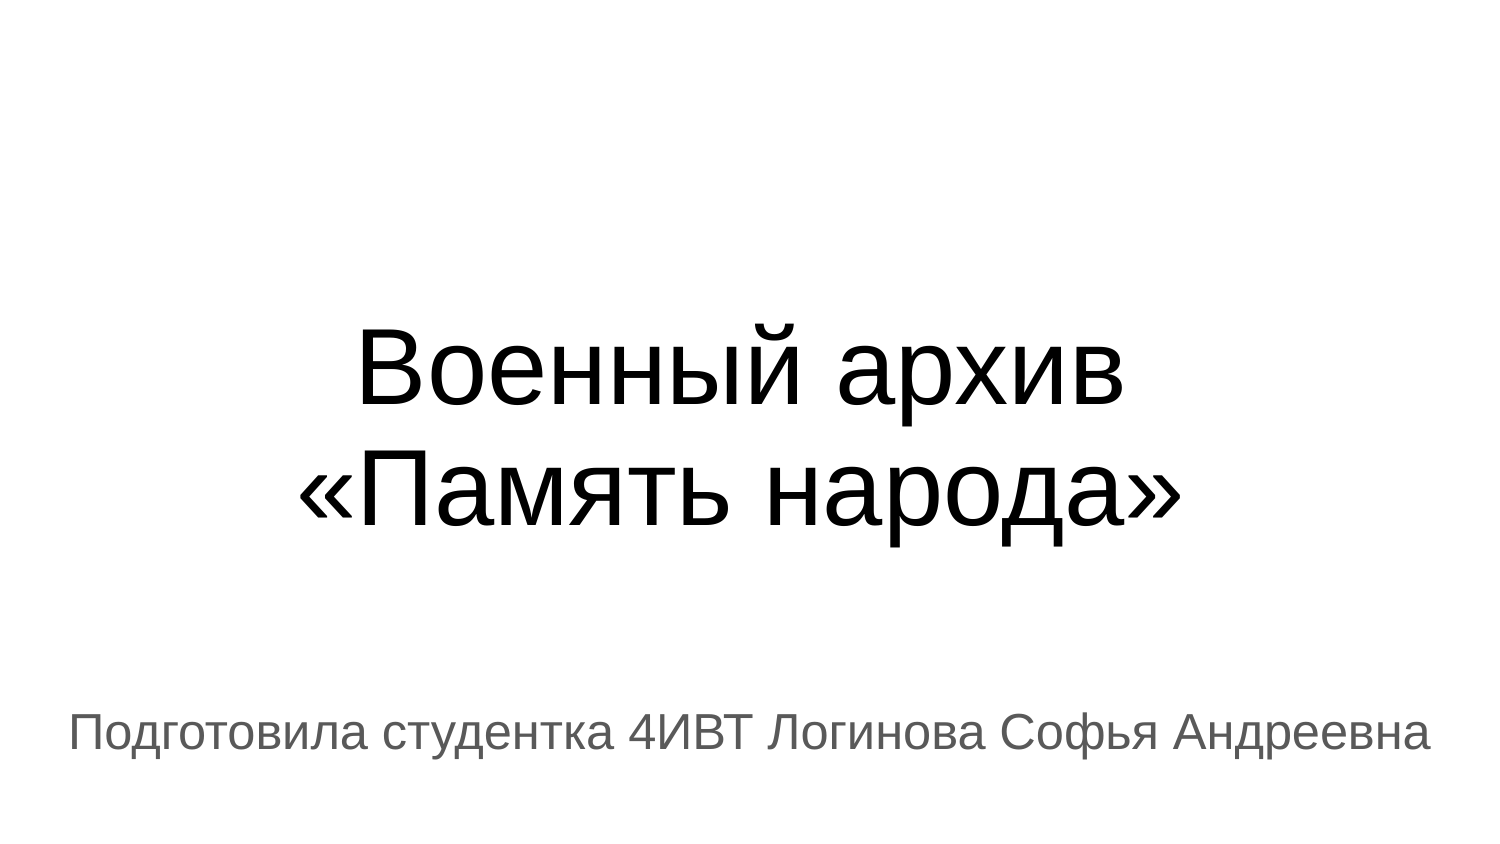

# Военный архив
«‎Память народа»
Подготовила студентка 4ИВТ Логинова Софья Андреевна